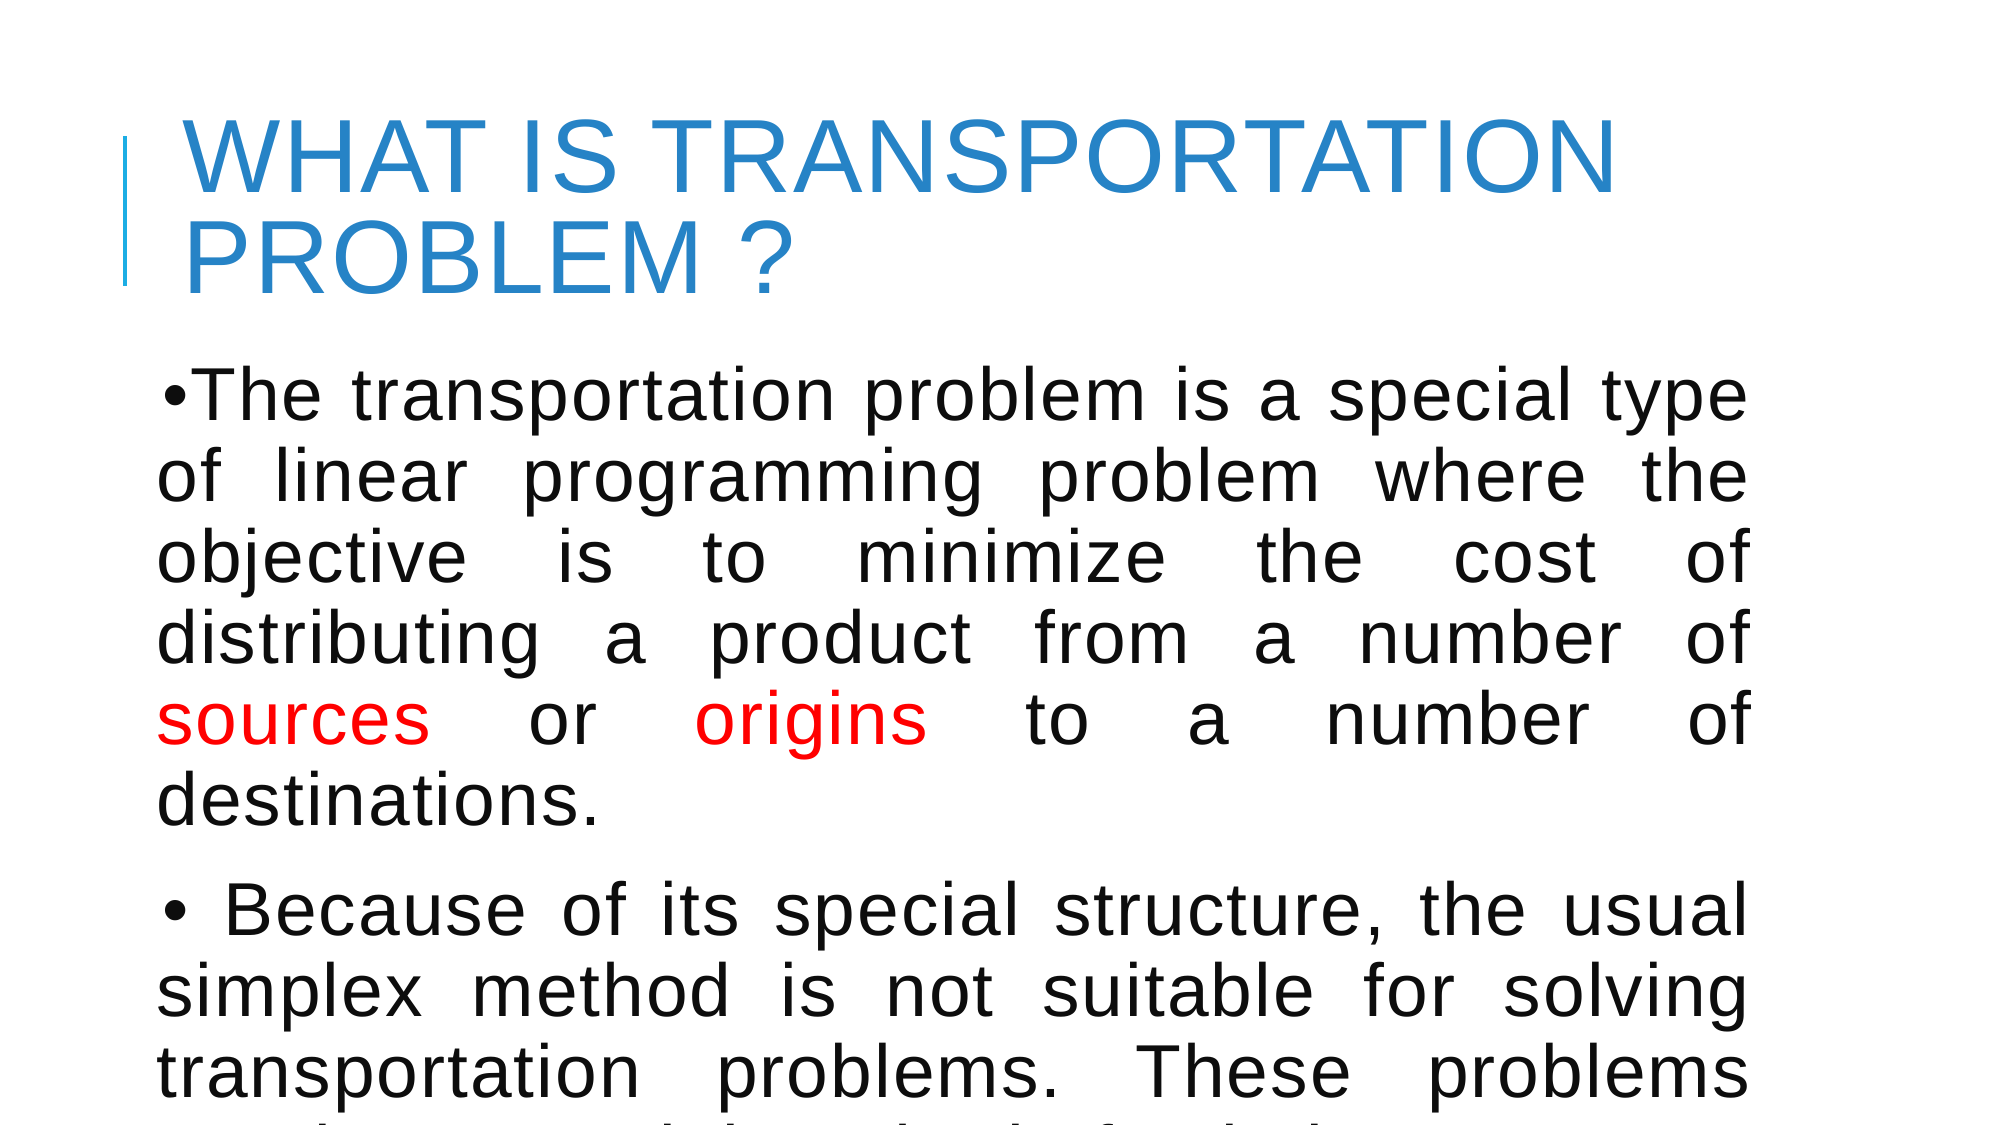

# WHAT IS TRANSPORTATION PROBLEM ?
•The transportation problem is a special type of linear programming problem where the objective is to minimize the cost of distributing a product from a number of sources or origins to a number of destinations.
• Because of its special structure, the usual simplex method is not suitable for solving transportation problems. These problems require a special method of solution.